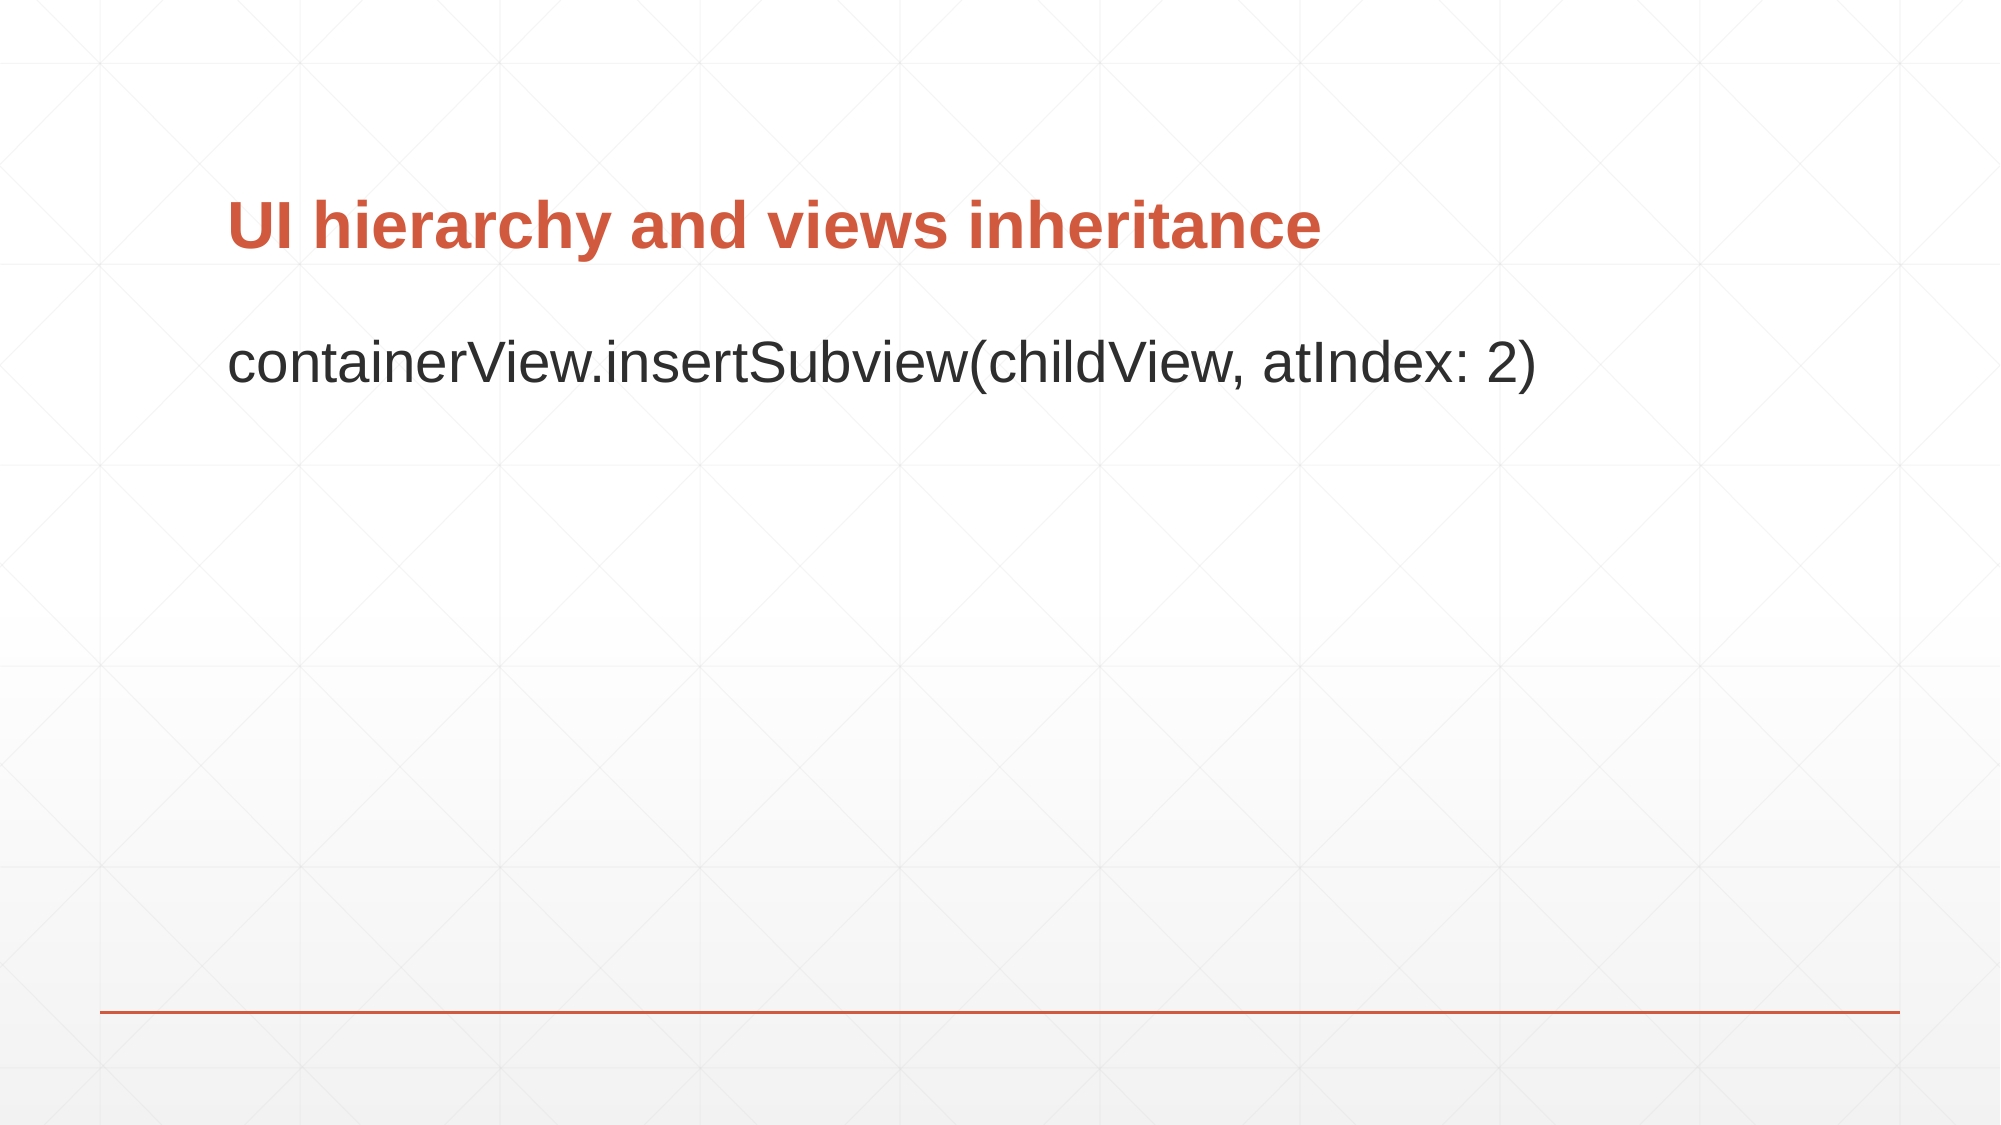

# UI hierarchy and views inheritance
containerView.insertSubview(childView, atIndex: 2)